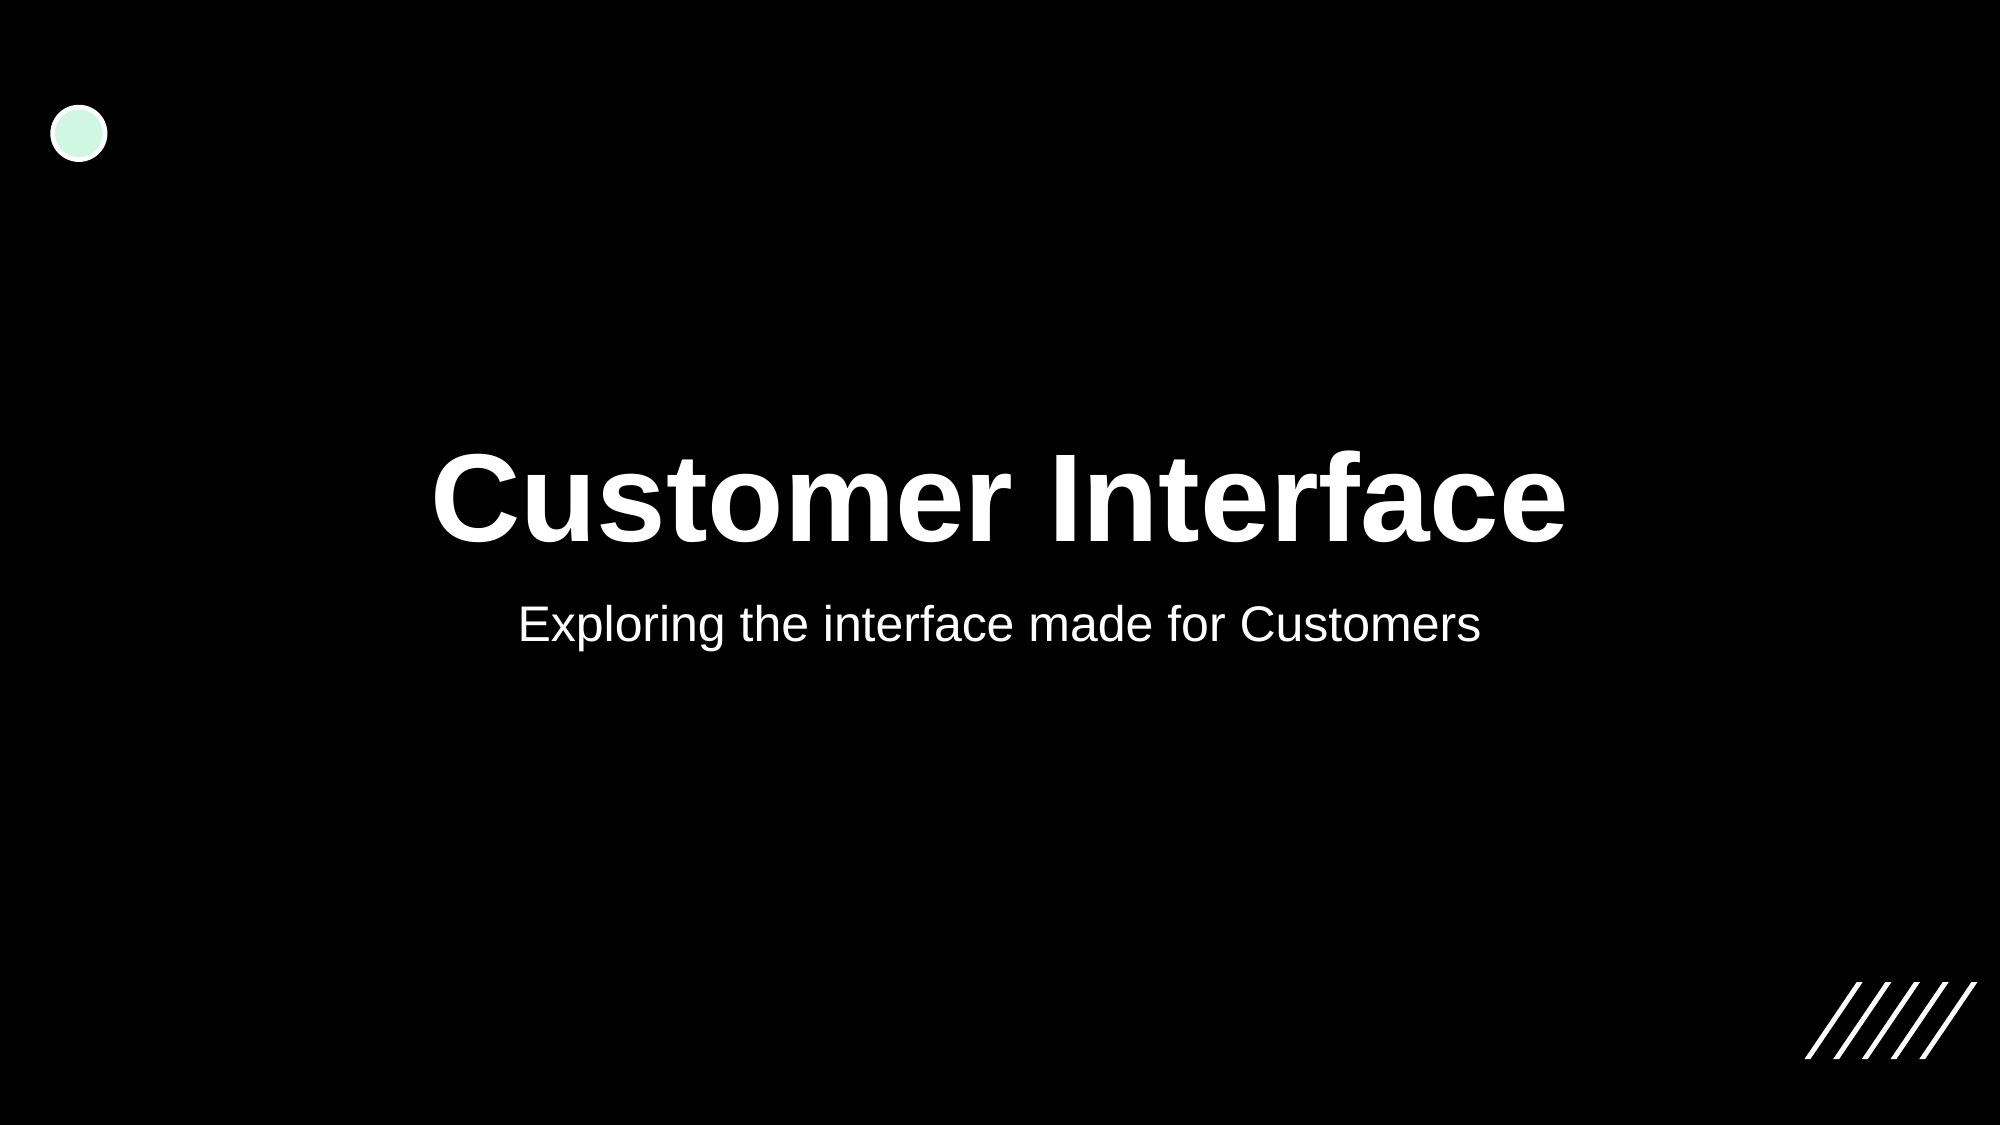

# Customer Interface
Exploring the interface made for Customers